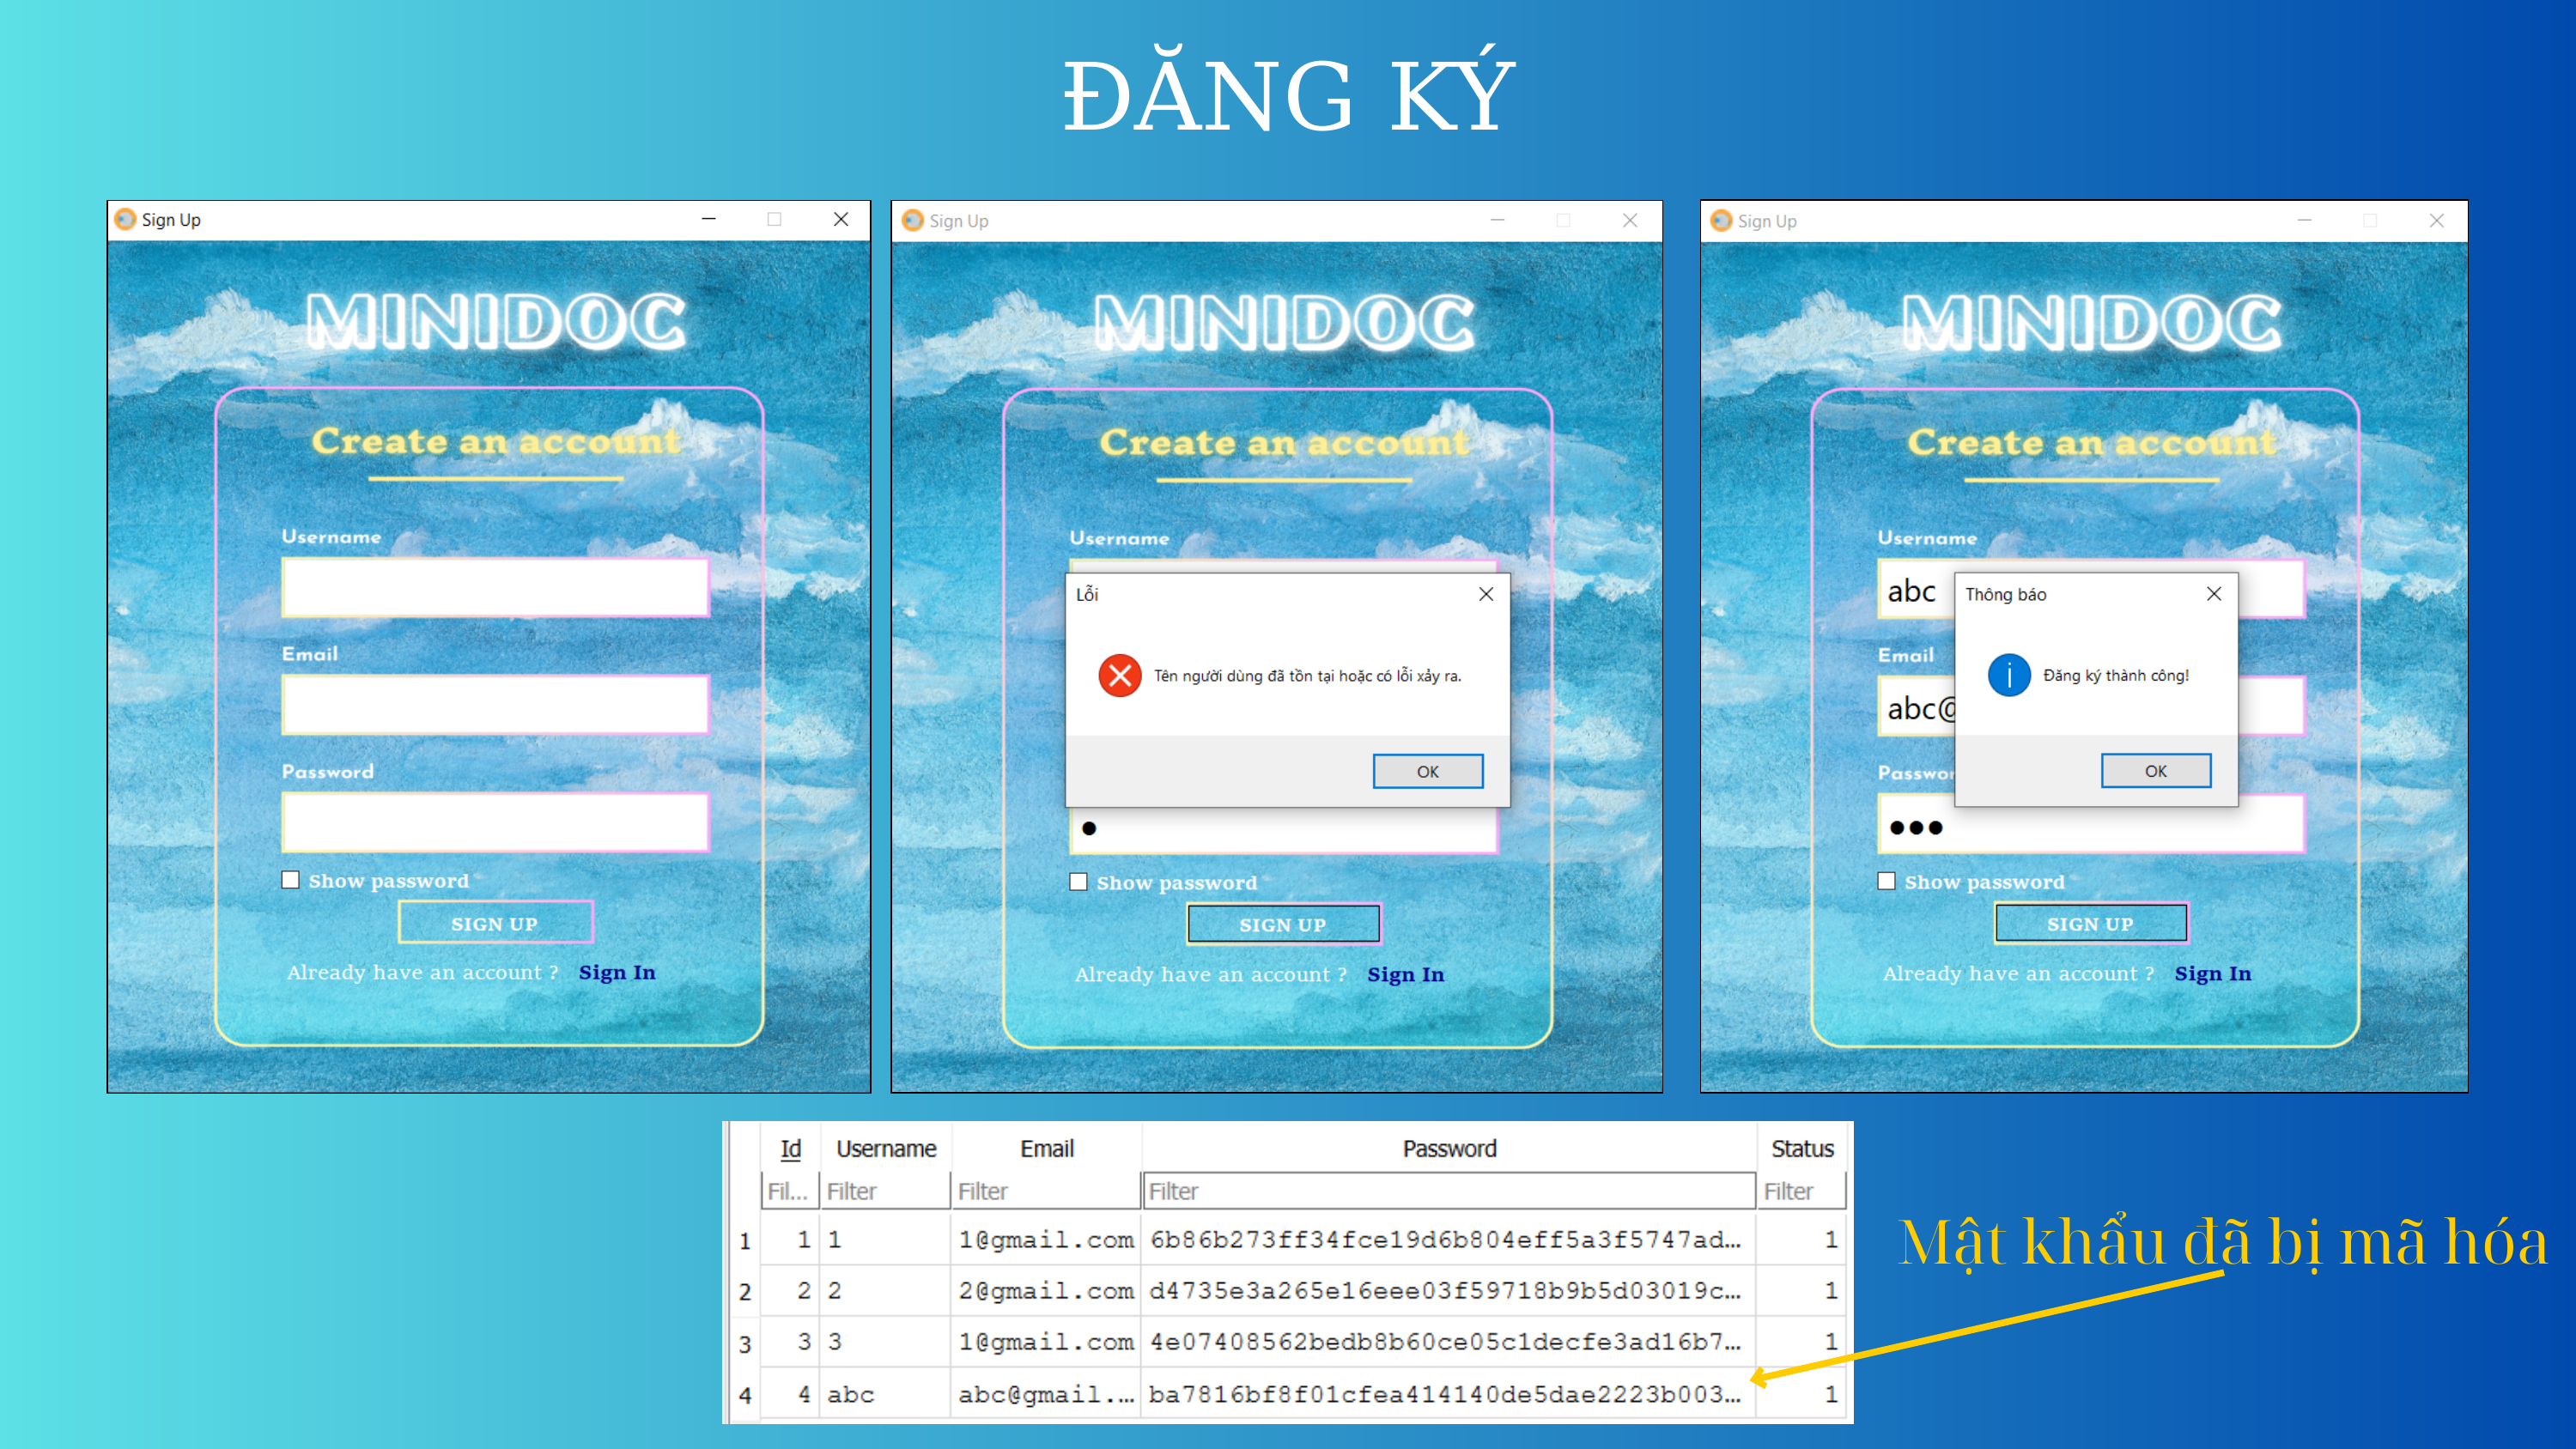

ĐĂNG KÝ

Mật khẩu đã bị mã hóa